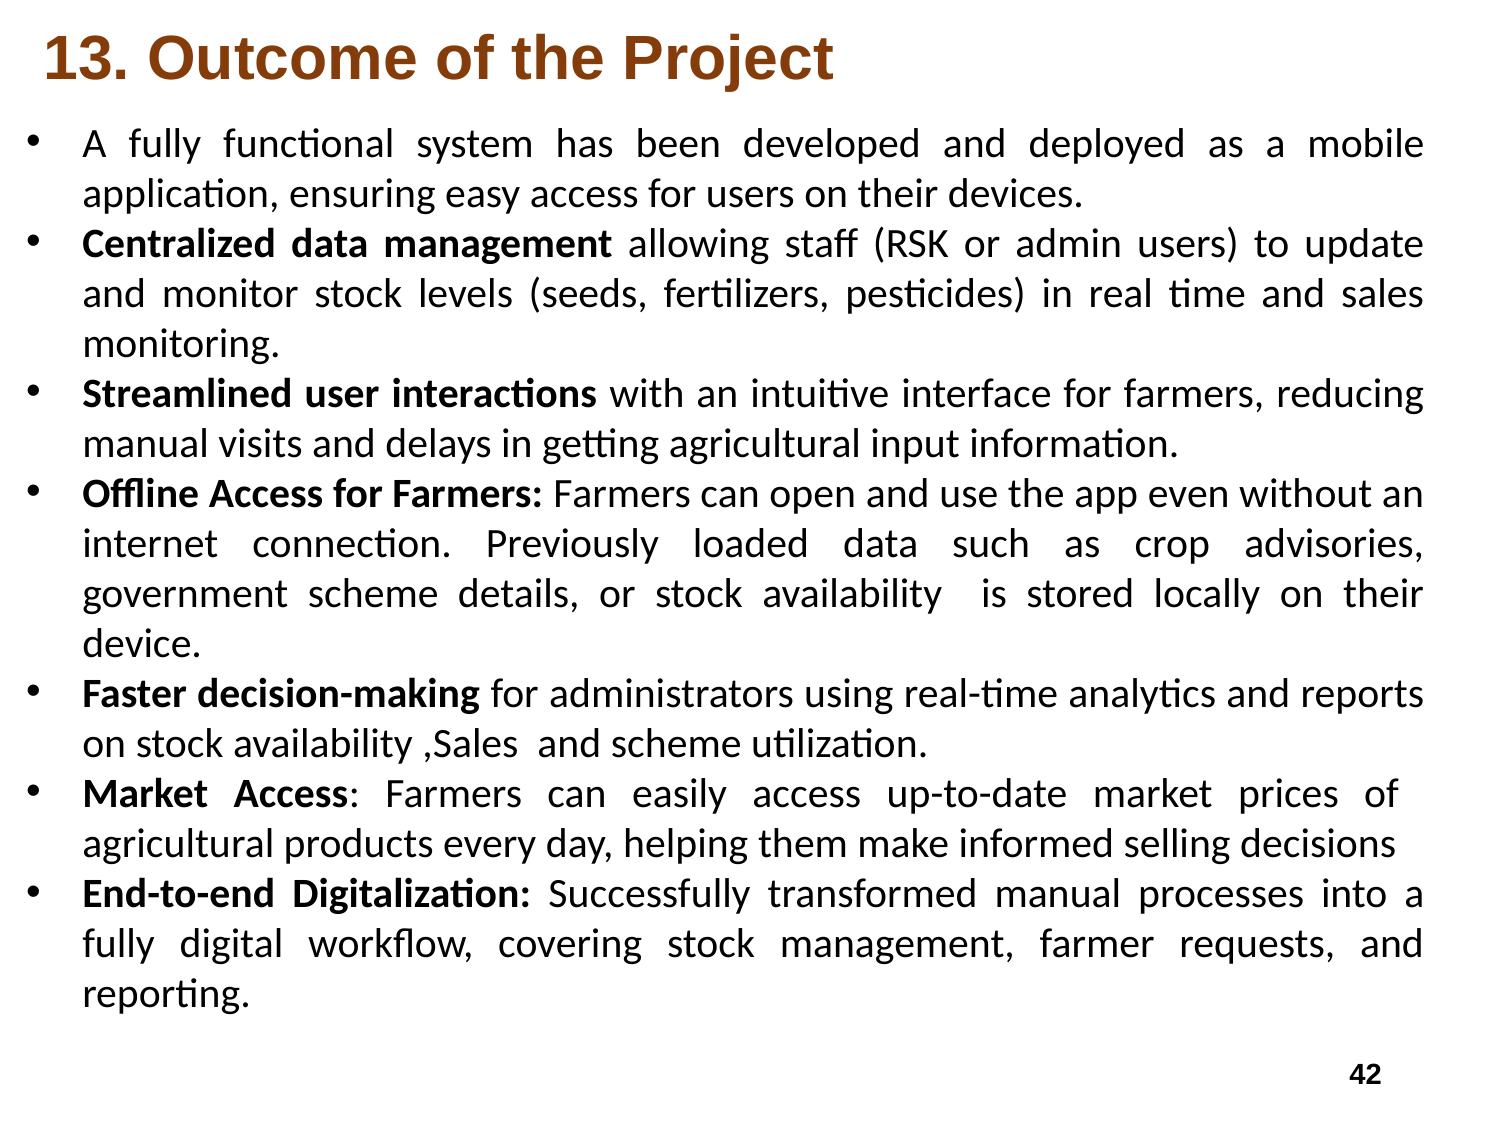

# 13. Outcome of the Project
A fully functional system has been developed and deployed as a mobile application, ensuring easy access for users on their devices.
Centralized data management allowing staff (RSK or admin users) to update and monitor stock levels (seeds, fertilizers, pesticides) in real time and sales monitoring.
Streamlined user interactions with an intuitive interface for farmers, reducing manual visits and delays in getting agricultural input information.
Offline Access for Farmers: Farmers can open and use the app even without an internet connection. Previously loaded data such as crop advisories, government scheme details, or stock availability  is stored locally on their device.
Faster decision-making for administrators using real-time analytics and reports on stock availability ,Sales  and scheme utilization.
Market Access: Farmers can easily access up-to-date market prices of  agricultural products every day, helping them make informed selling decisions
End-to-end Digitalization: Successfully transformed manual processes into a fully digital workflow, covering stock management, farmer requests, and reporting.

42